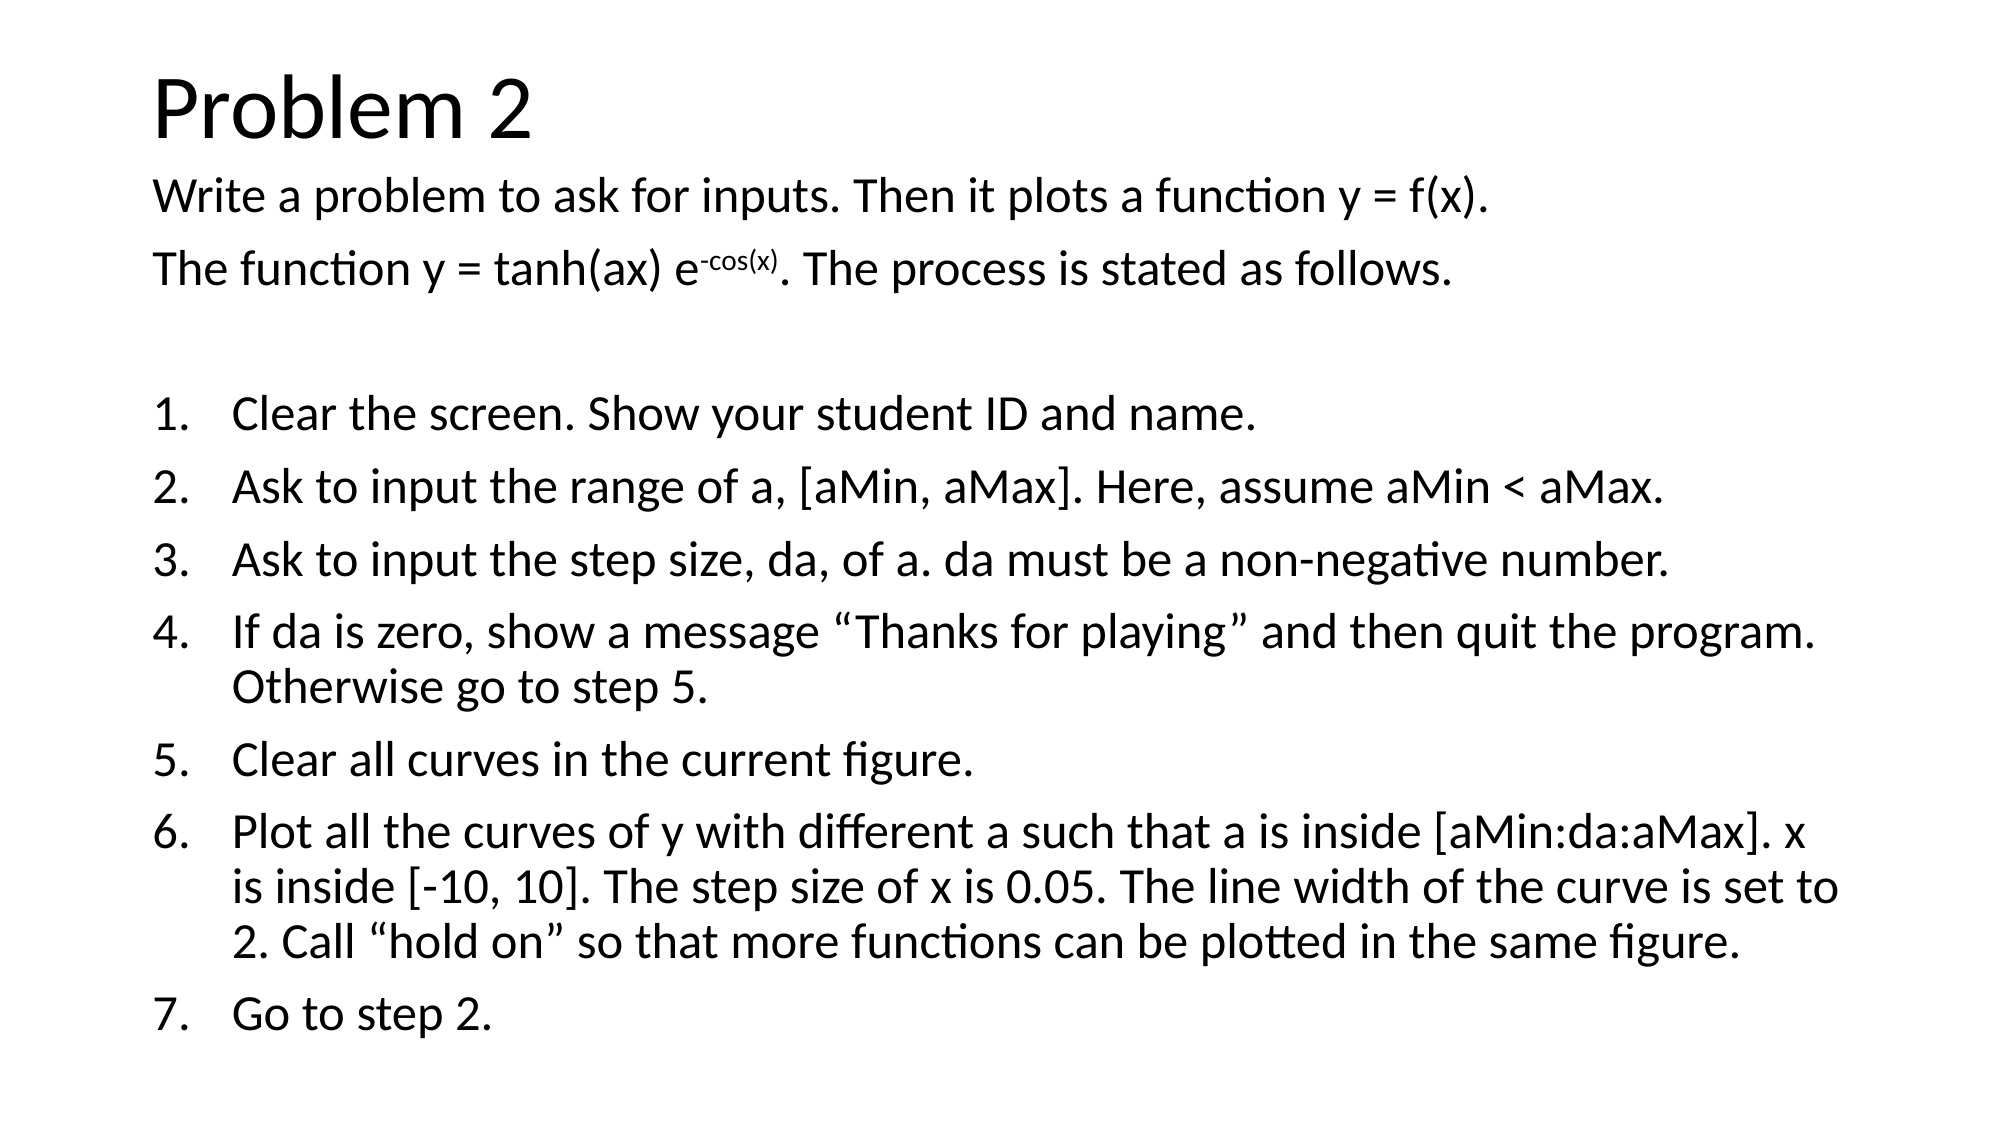

# Problem 2
Write a problem to ask for inputs. Then it plots a function y = f(x).
The function y = tanh(ax) e-cos(x). The process is stated as follows.

Clear the screen. Show your student ID and name.
Ask to input the range of a, [aMin, aMax]. Here, assume aMin < aMax.
Ask to input the step size, da, of a. da must be a non-negative number.
If da is zero, show a message “Thanks for playing” and then quit the program. Otherwise go to step 5.
Clear all curves in the current figure.
Plot all the curves of y with different a such that a is inside [aMin:da:aMax]. x is inside [-10, 10]. The step size of x is 0.05. The line width of the curve is set to 2. Call “hold on” so that more functions can be plotted in the same figure.
Go to step 2.